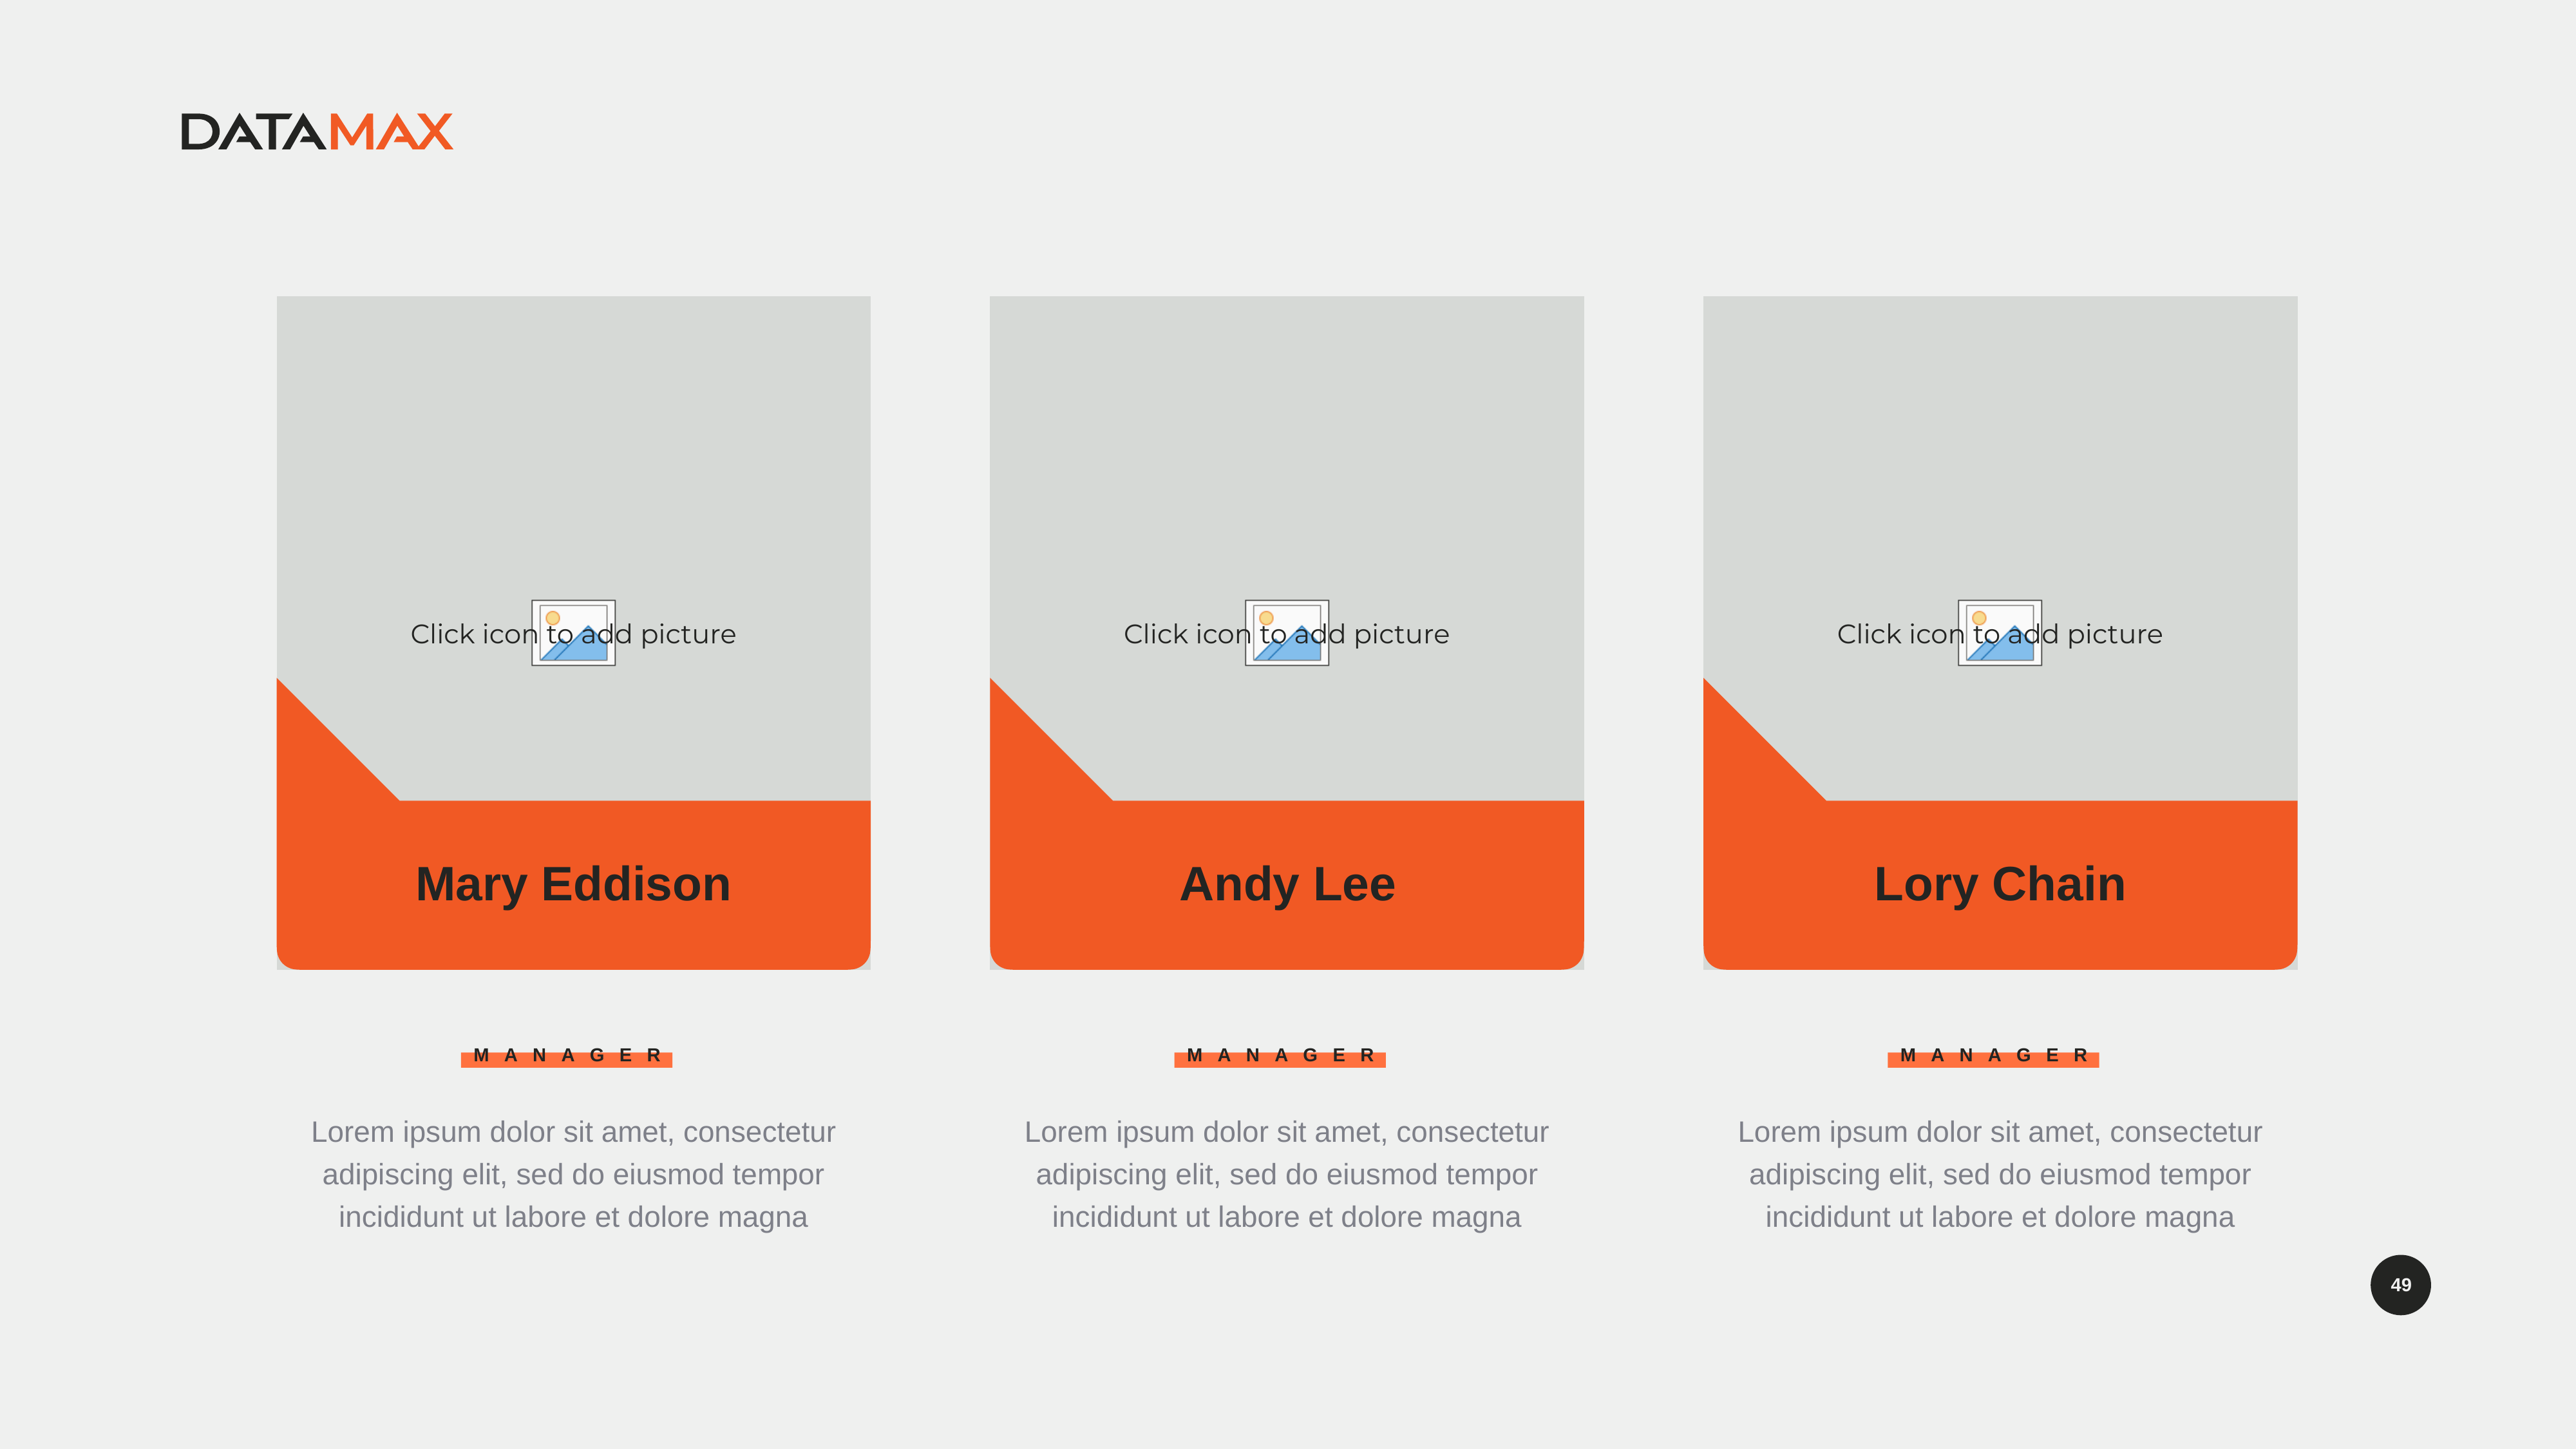

Mary Eddison

Andy Lee

Lory Chain
MANAGER
MANAGER
MANAGER

Lorem ipsum dolor sit amet, consectetur adipiscing elit, sed do eiusmod tempor incididunt ut labore et dolore magna
Lorem ipsum dolor sit amet, consectetur adipiscing elit, sed do eiusmod tempor incididunt ut labore et dolore magna
Lorem ipsum dolor sit amet, consectetur adipiscing elit, sed do eiusmod tempor incididunt ut labore et dolore magna
49